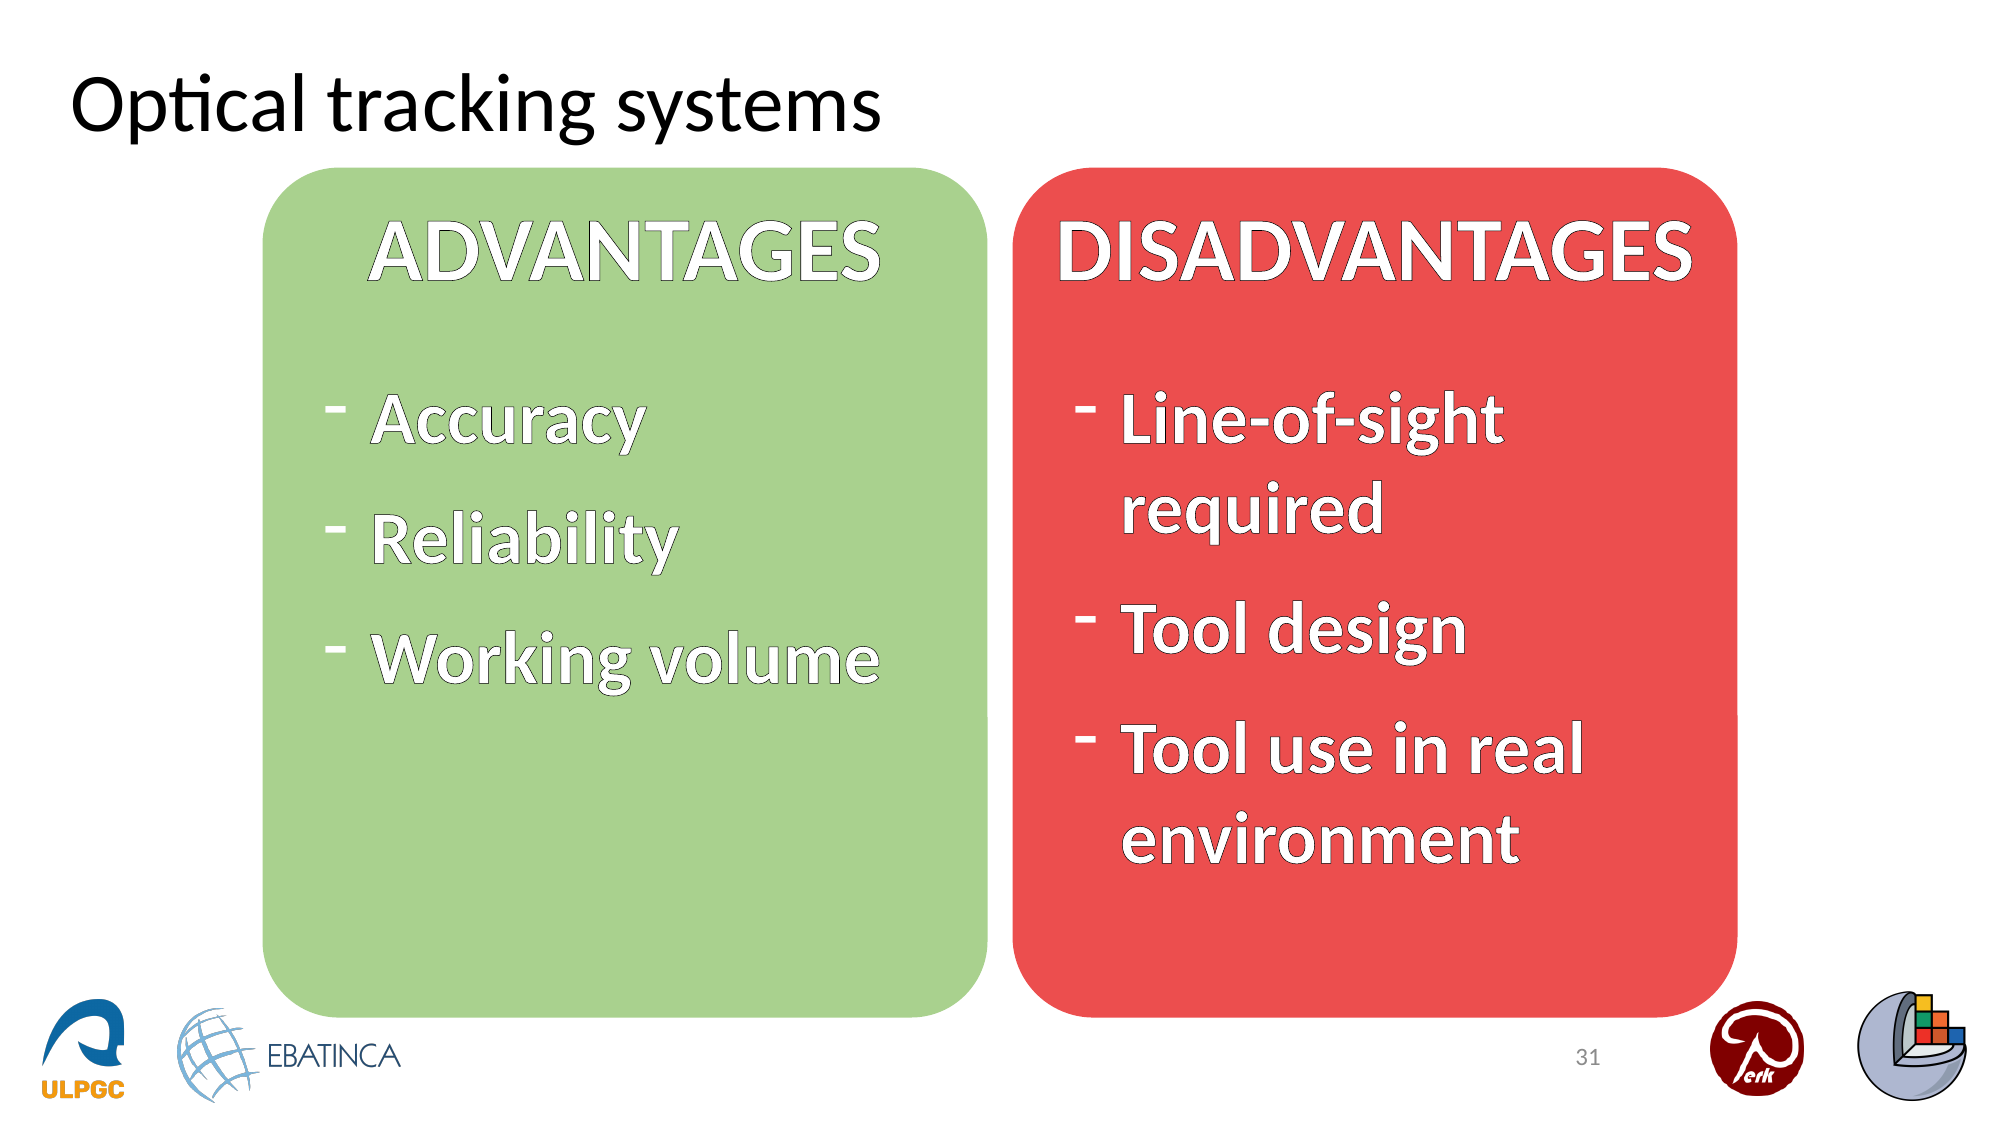

# Optical tracking systems

ADVANTAGES

DISADVANTAGES
Accuracy

Reliability

Working volume
Line-of-sight required

Tool design

Tool use in real environment